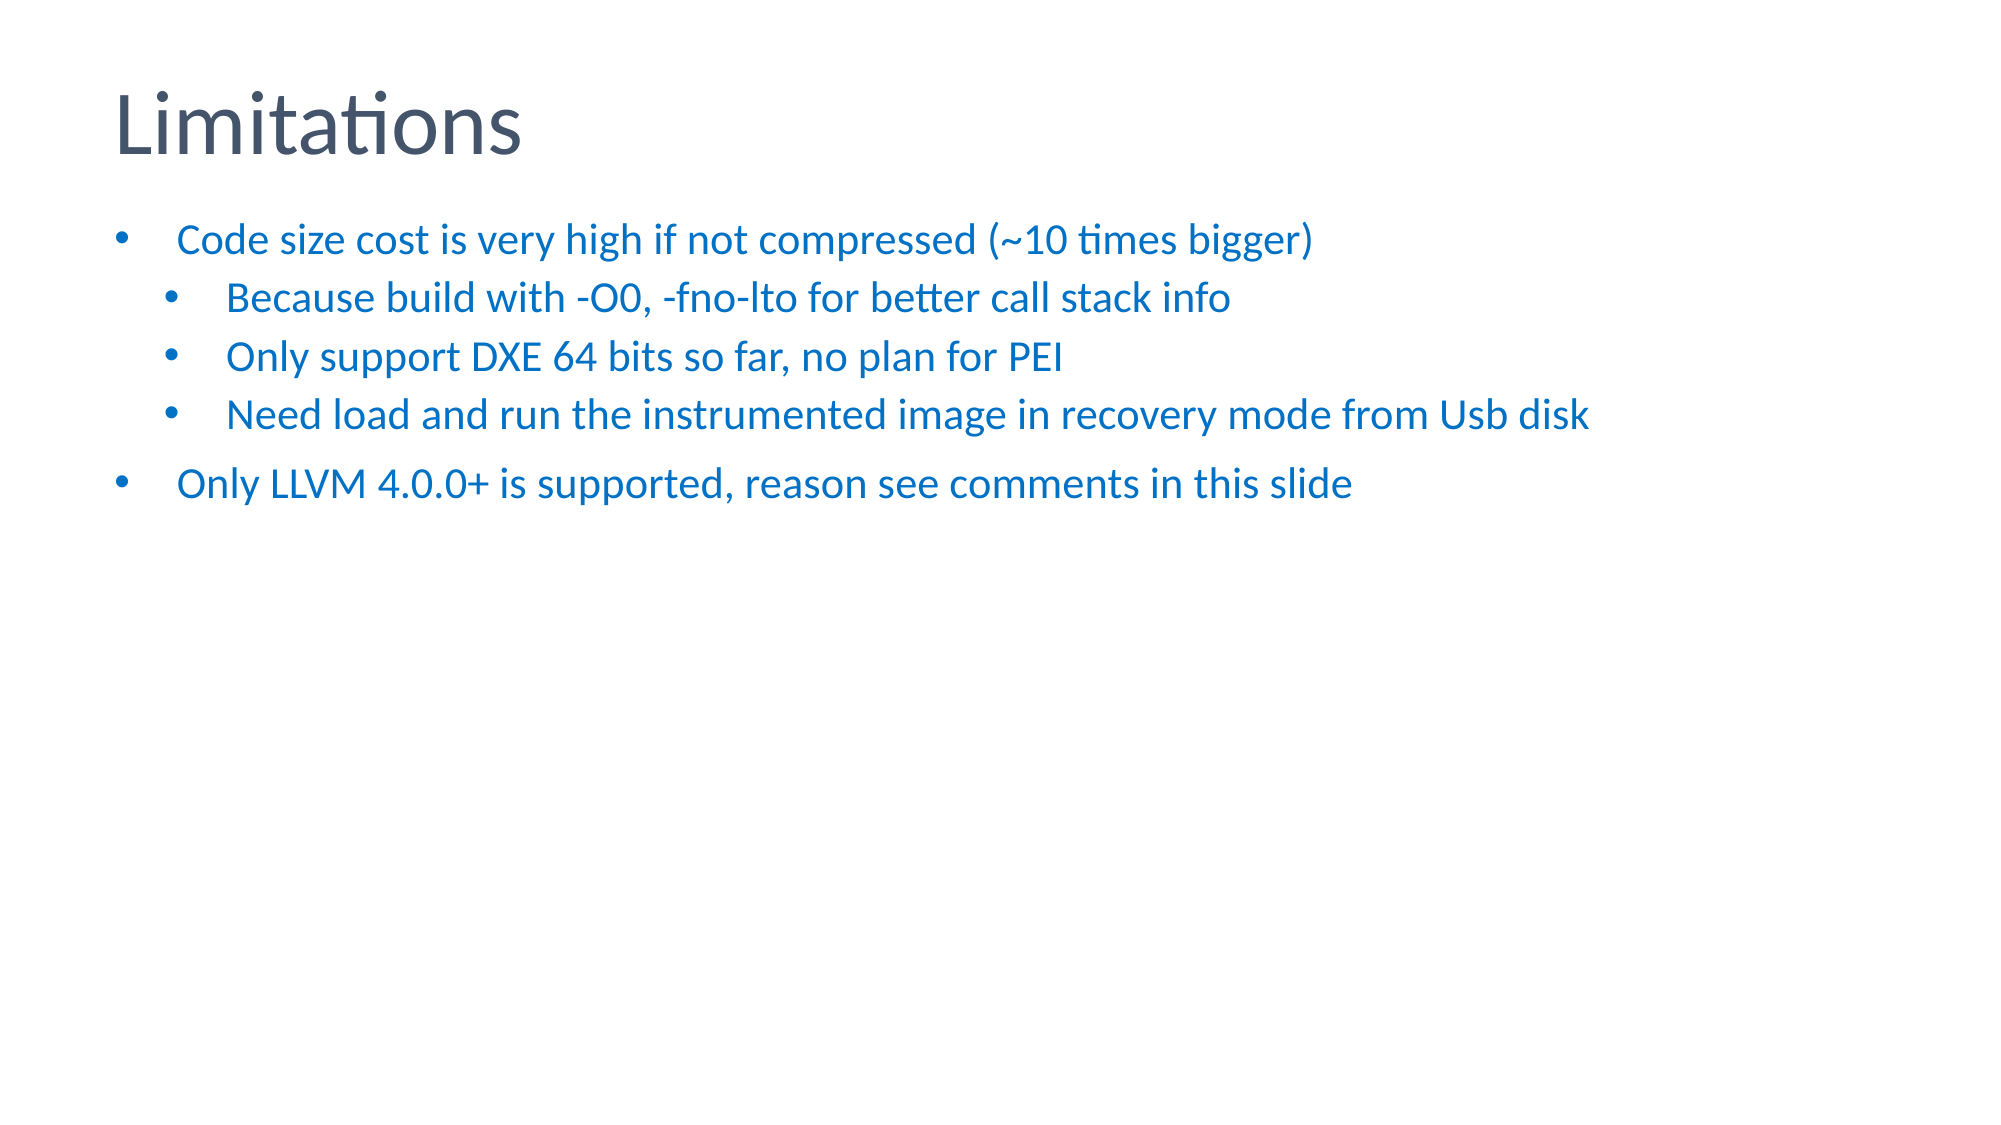

22
# Limitations
Code size cost is very high if not compressed (~10 times bigger)
Because build with -O0, -fno-lto for better call stack info
Only support DXE 64 bits so far, no plan for PEI
Need load and run the instrumented image in recovery mode from Usb disk
Only LLVM 4.0.0+ is supported, reason see comments in this slide